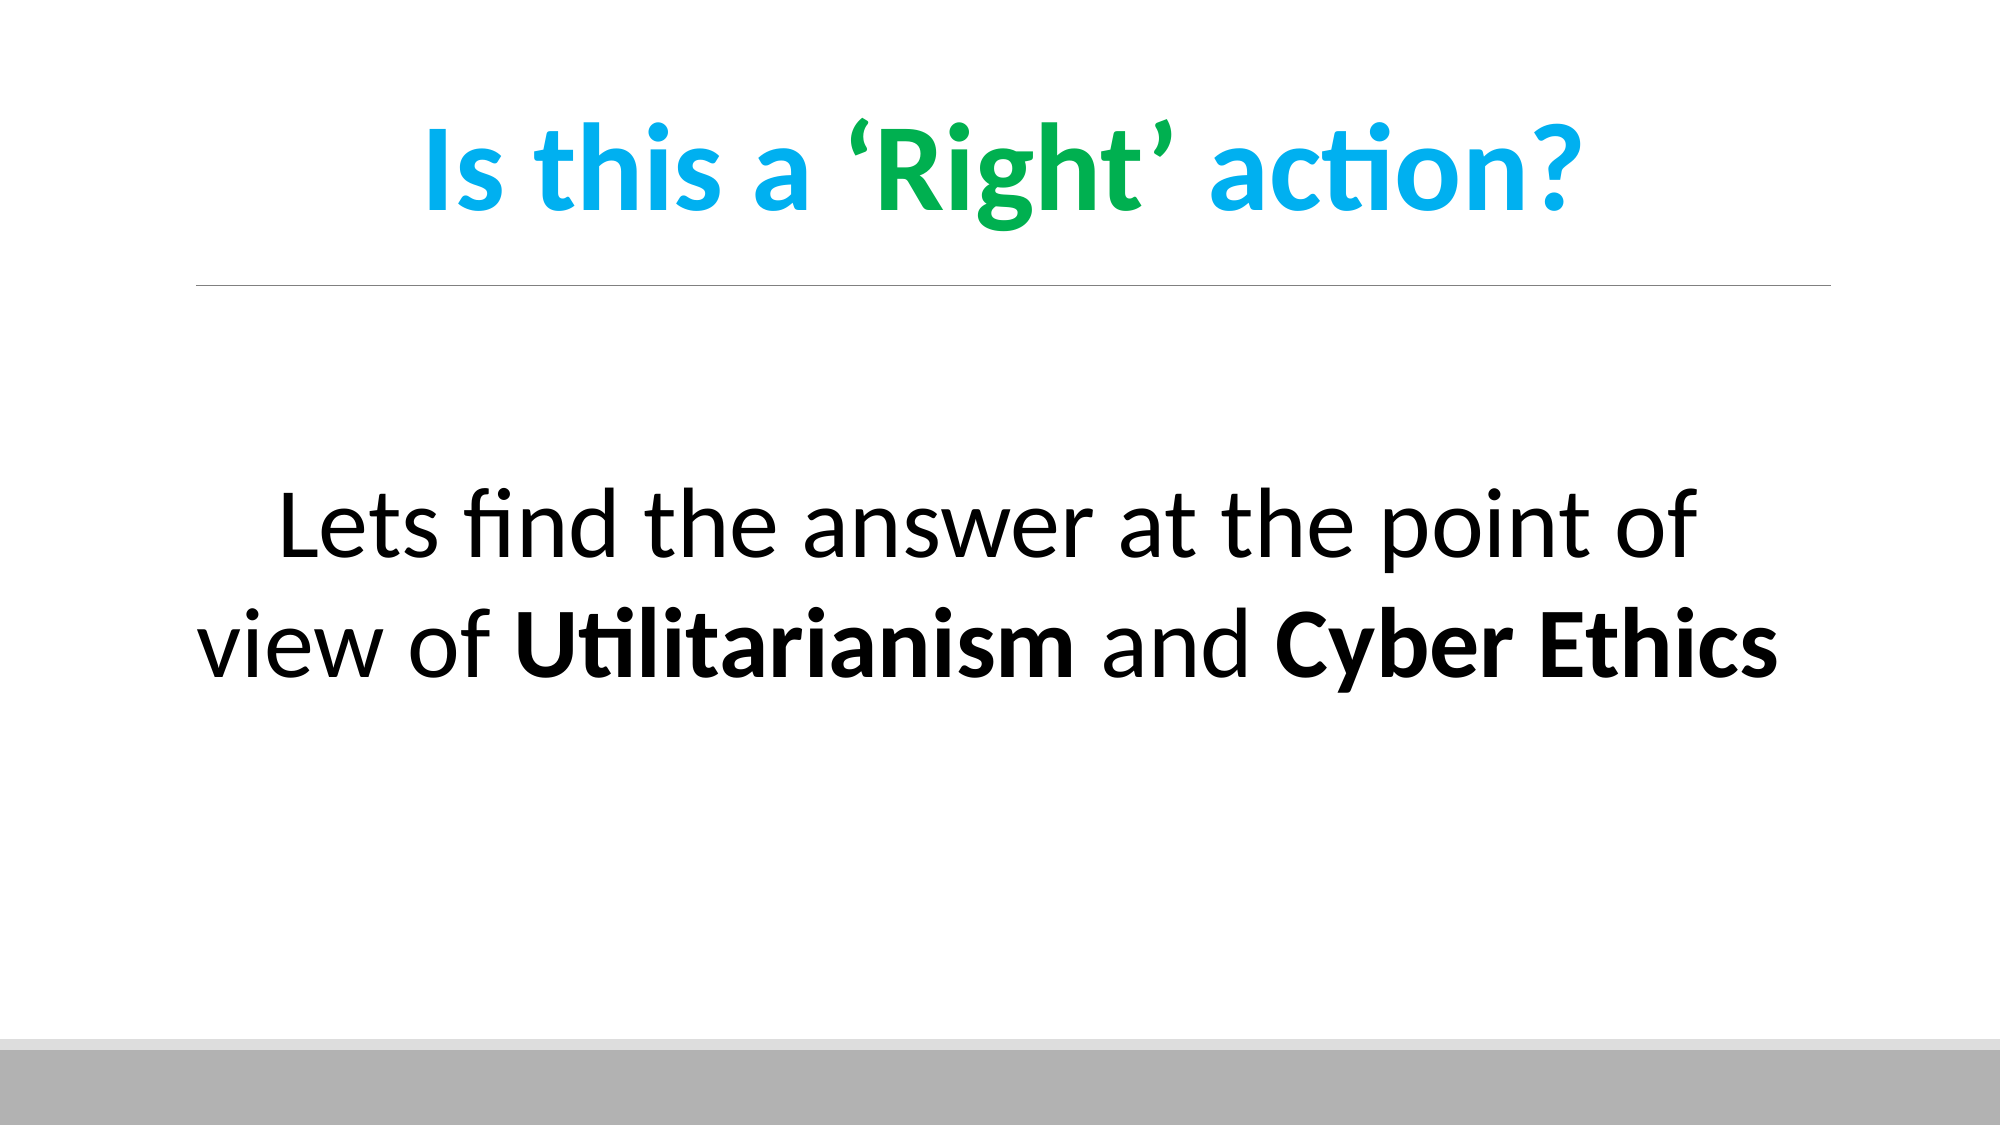

Is this a ‘Right’ action?
Lets find the answer at the point of view of Utilitarianism and Cyber Ethics